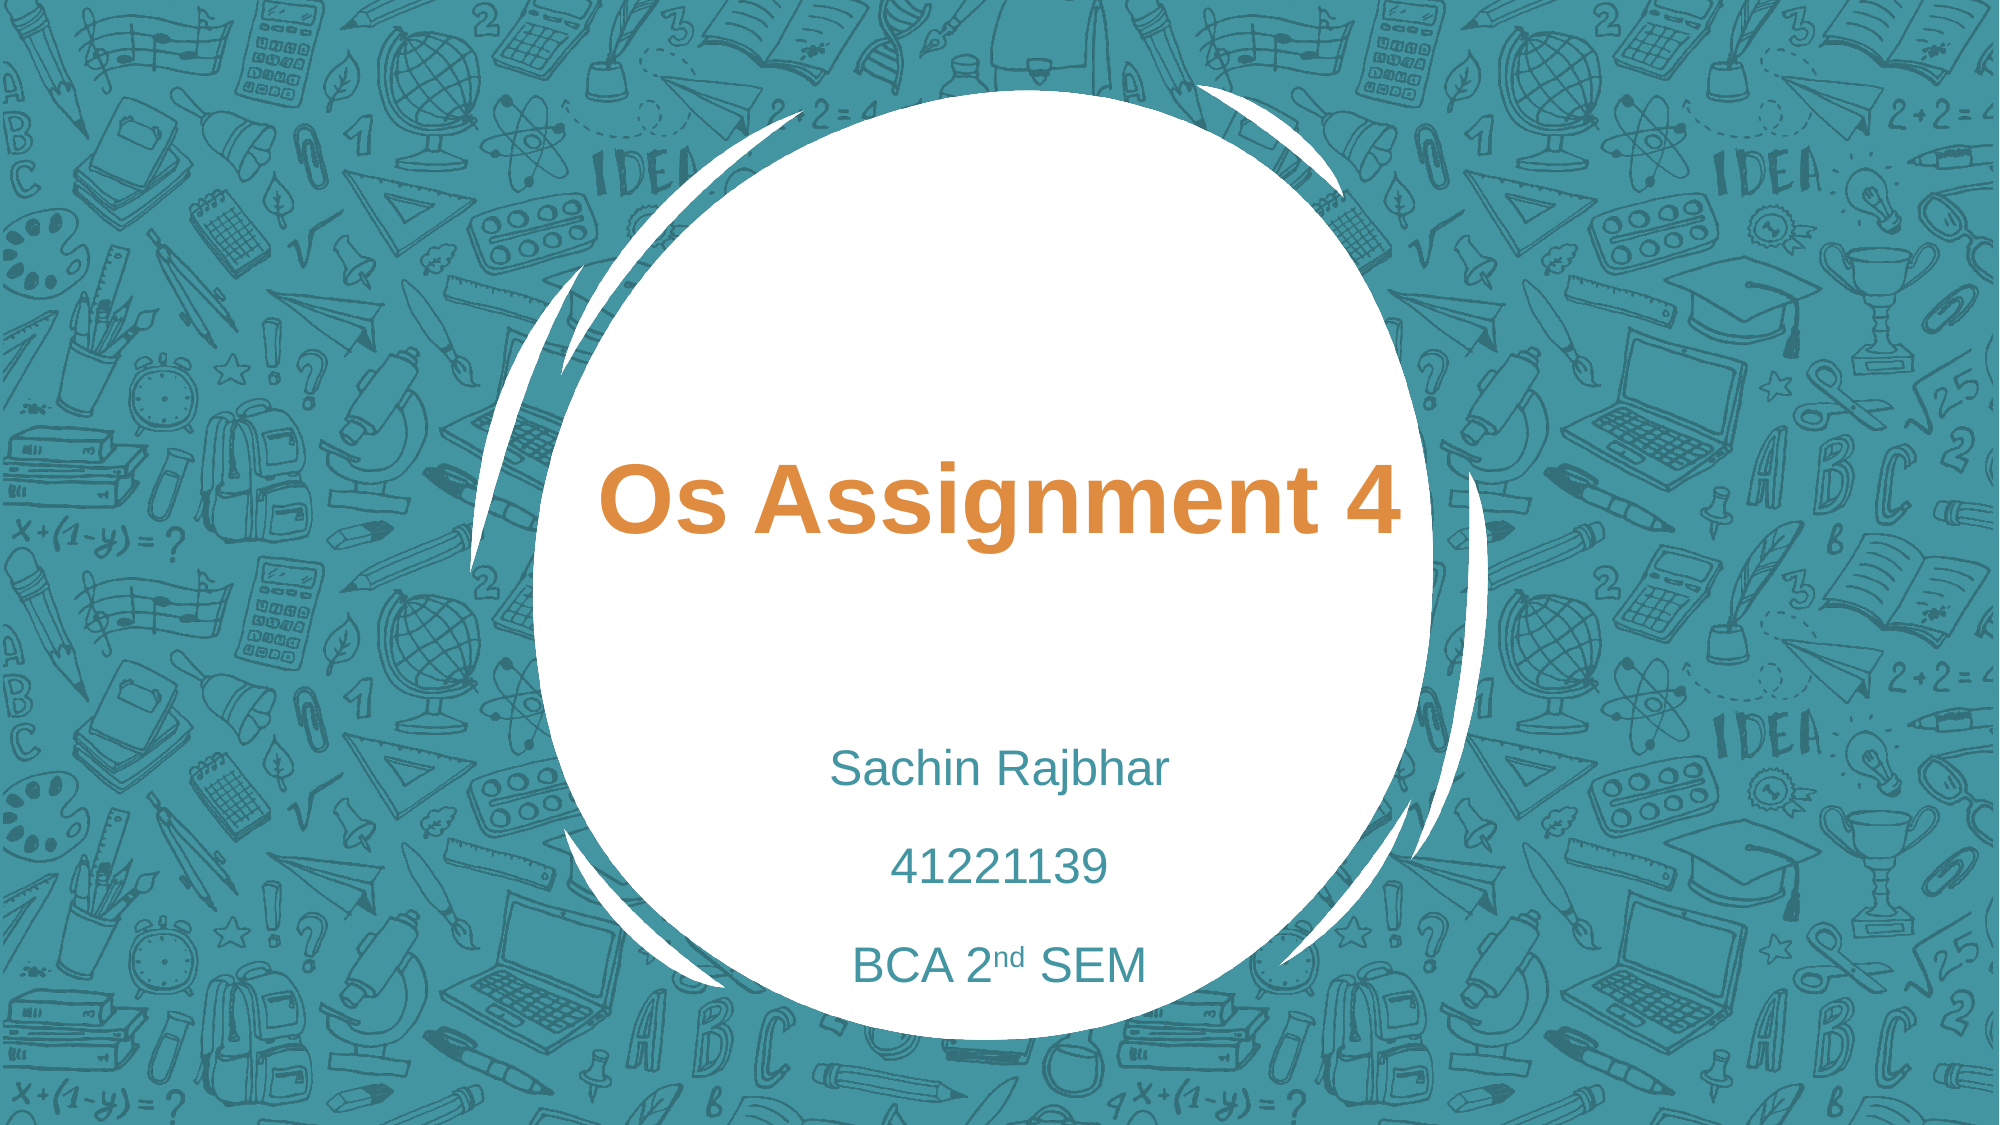

# Os Assignment 4
Sachin Rajbhar
41221139
BCA 2nd SEM